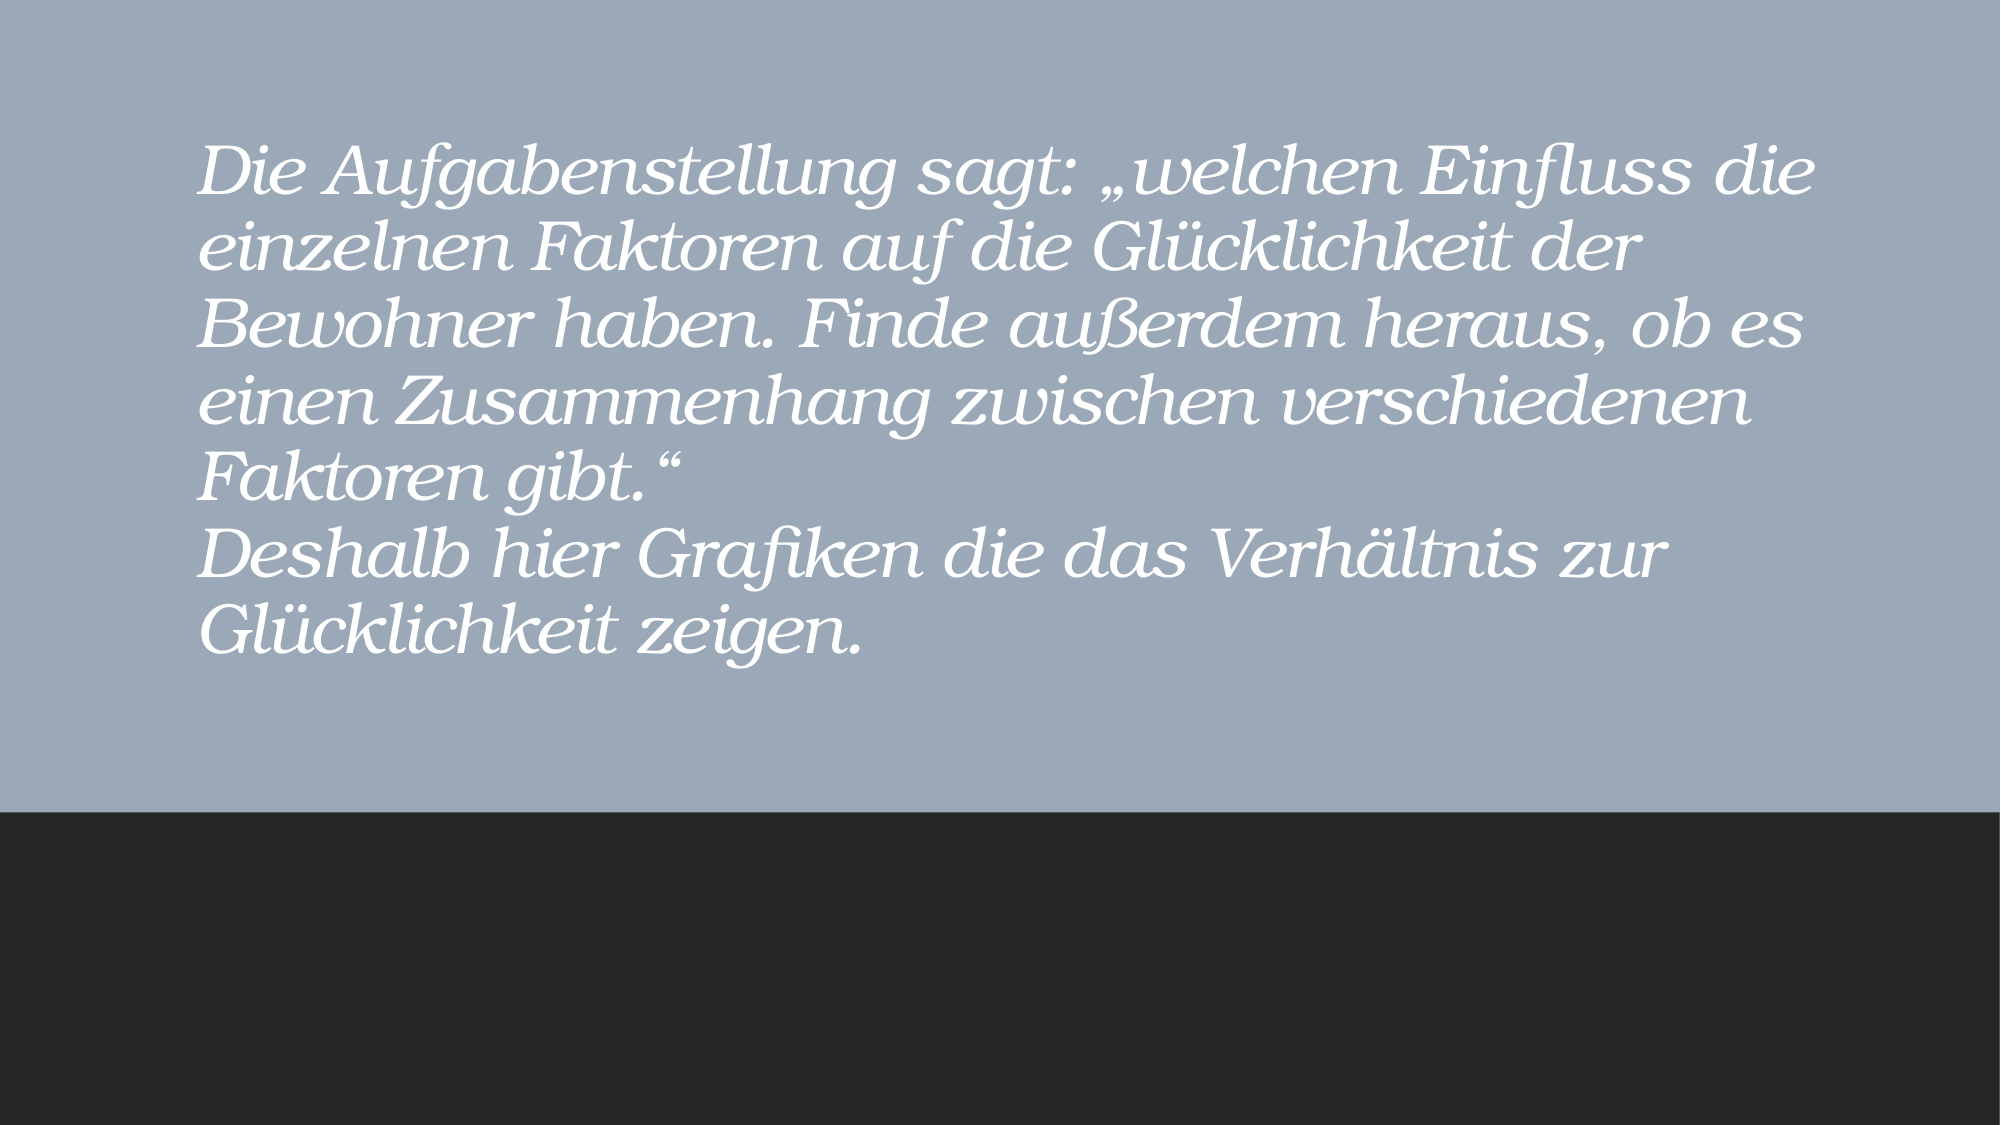

# Die Aufgabenstellung sagt: „welchen Einfluss die einzelnen Faktoren auf die Glücklichkeit der Bewohner haben. Finde außerdem heraus, ob es einen Zusammenhang zwischen verschiedenen Faktoren gibt.“ Deshalb hier Grafiken die das Verhältnis zur Glücklichkeit zeigen.